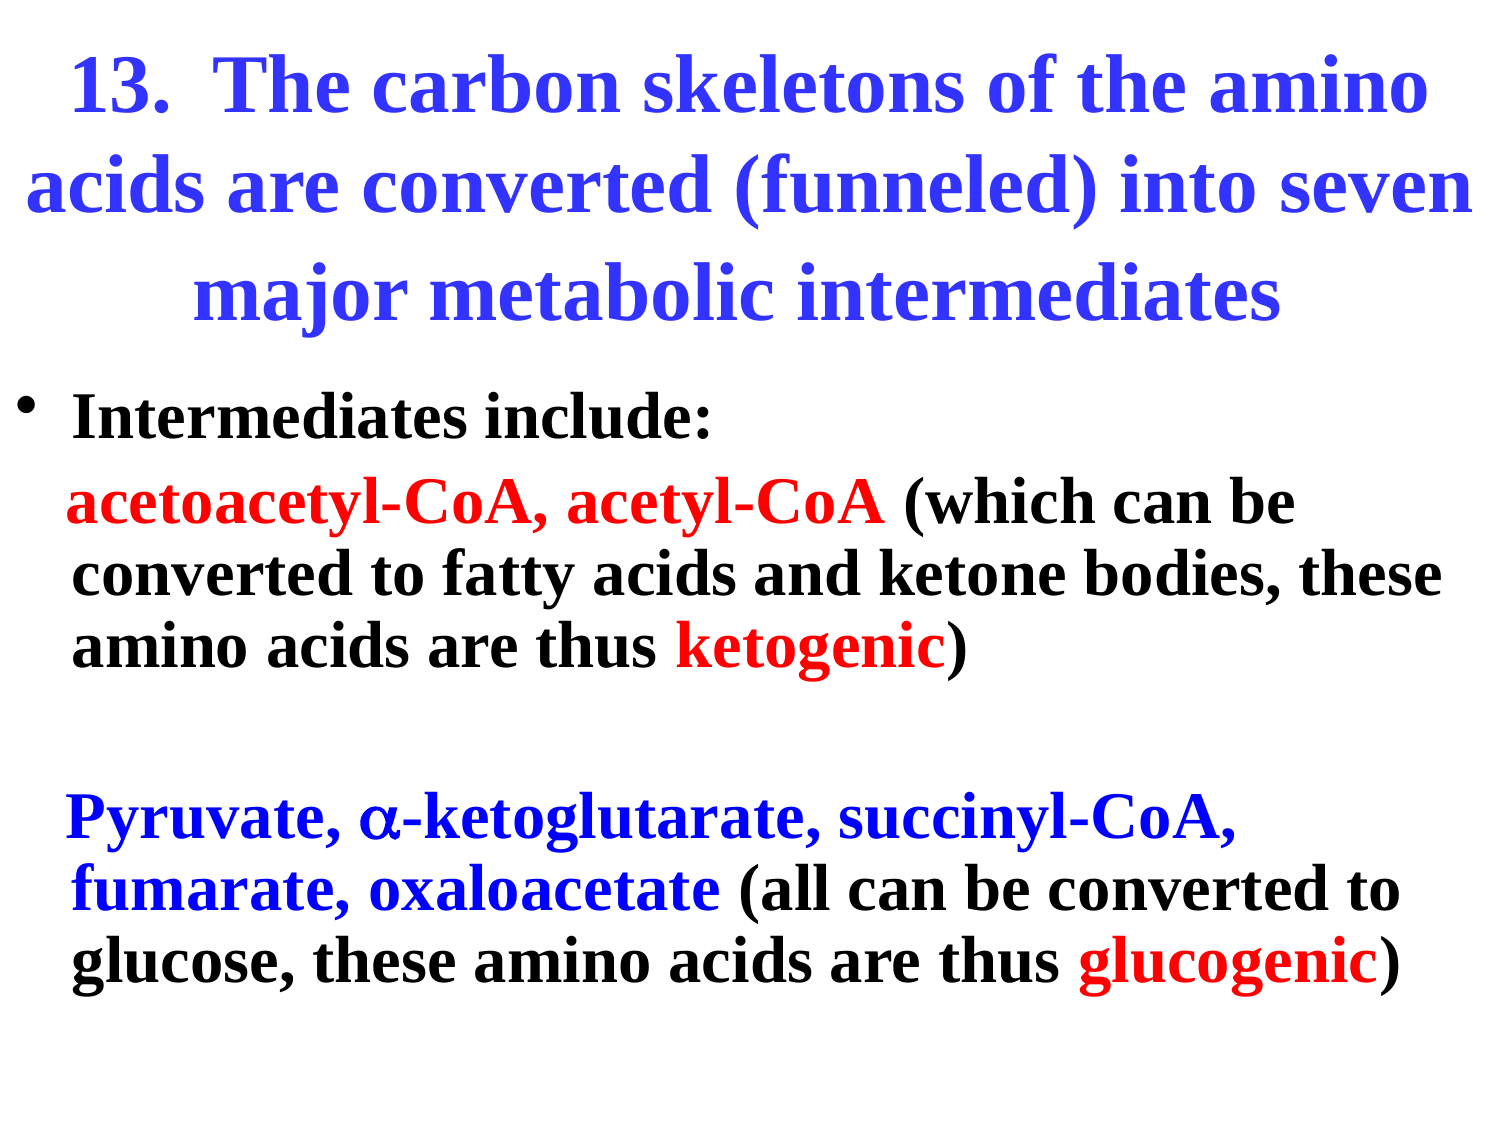

# 13.  The carbon skeletons of the amino acids are converted (funneled) into seven major metabolic intermediates
Intermediates include:
   acetoacetyl-CoA, acetyl-CoA (which can be converted to fatty acids and ketone bodies, these amino acids are thus ketogenic)

   Pyruvate, α-ketoglutarate, succinyl-CoA, fumarate, oxaloacetate (all can be converted to glucose, these amino acids are thus glucogenic)